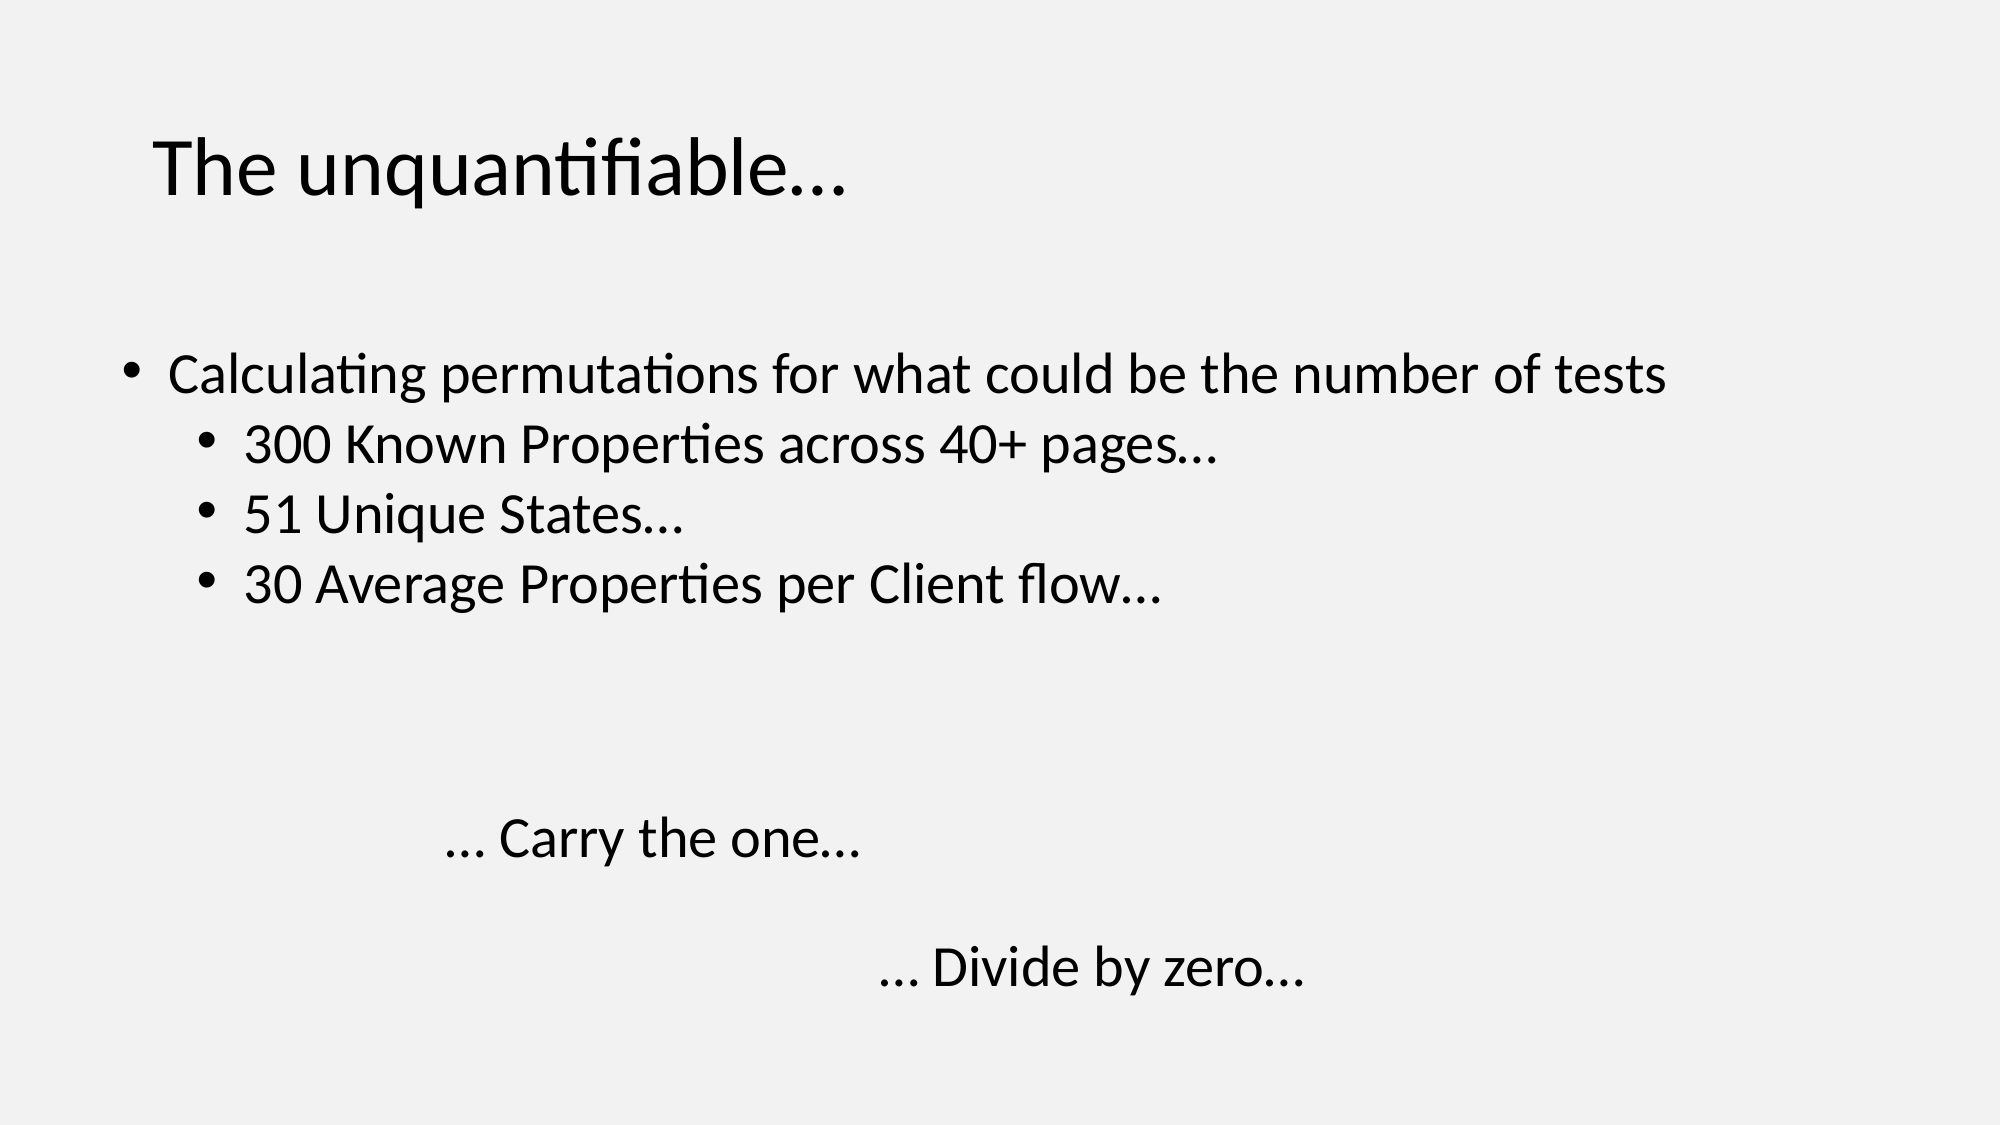

# The unquantifiable…
Calculating permutations for what could be the number of tests
300 Known Properties across 40+ pages…
51 Unique States…
30 Average Properties per Client flow…

… Carry the one…
… Divide by zero…